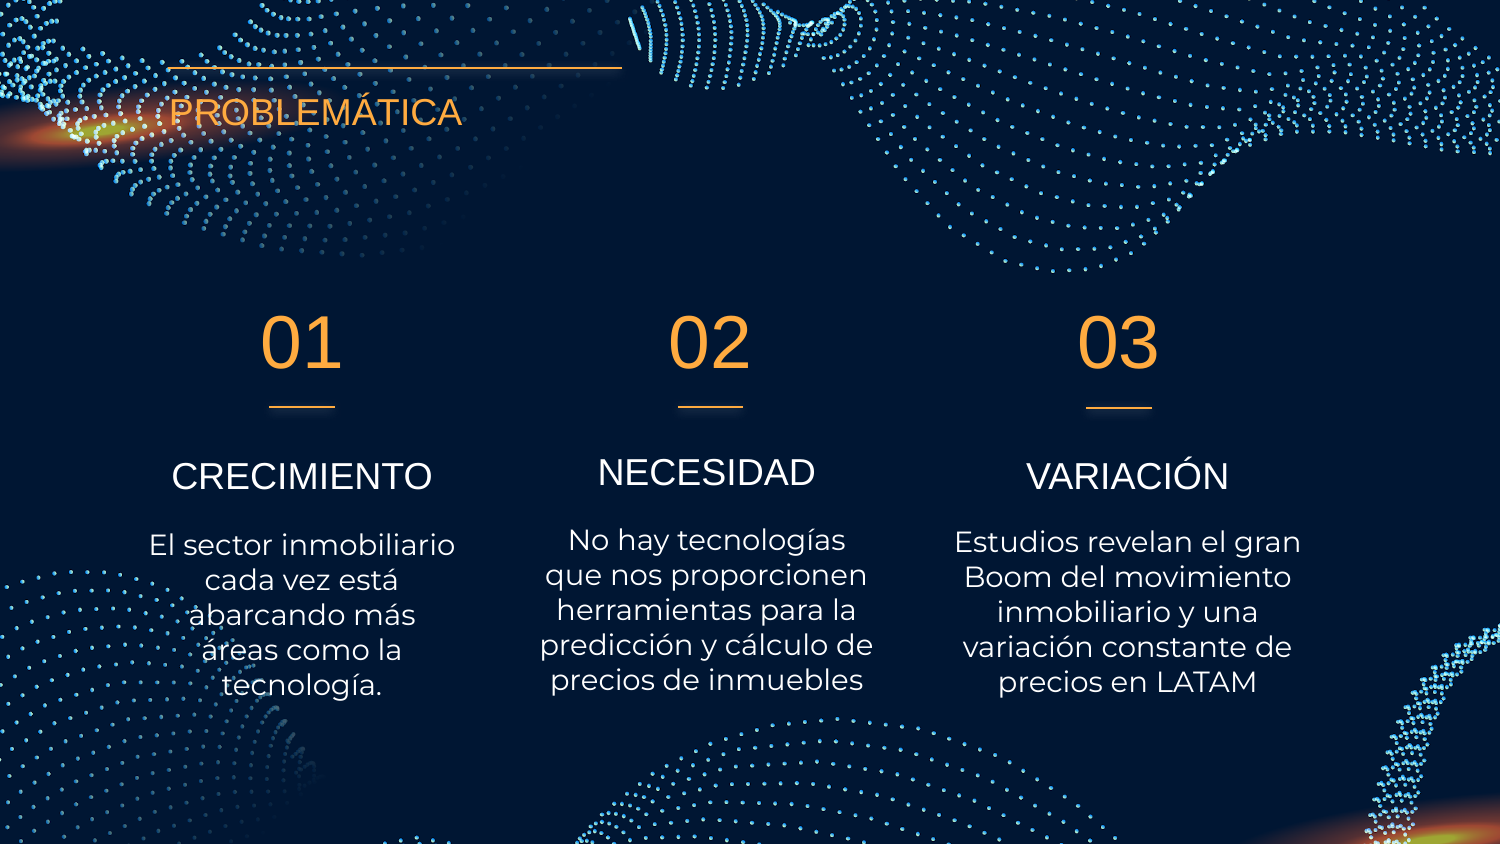

PROBLEMÁTICA
01
02
03
# NECESIDAD
CRECIMIENTO
VARIACIÓN
No hay tecnologías que nos proporcionen herramientas para la predicción y cálculo de precios de inmuebles
Estudios revelan el gran Boom del movimiento inmobiliario y una variación constante de precios en LATAM
El sector inmobiliario cada vez está abarcando más áreas como la tecnología.